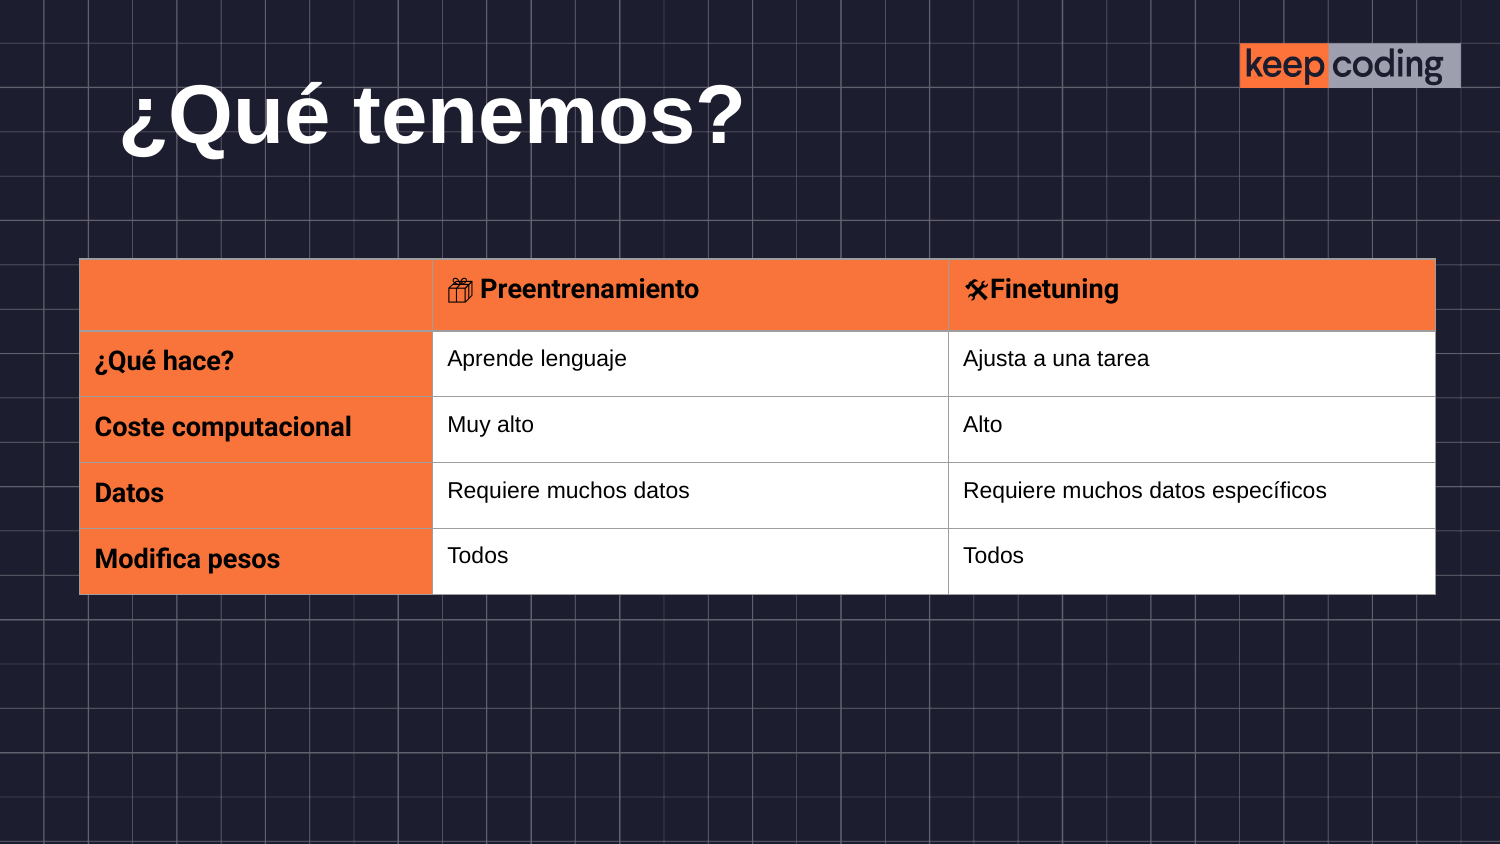

# ¿Qué tenemos?

|  | 📦 Preentrenamiento | 🛠Finetuning |
| --- | --- | --- |
| ¿Qué hace? | Aprende lenguaje | Ajusta a una tarea |
| Coste computacional | Muy alto | Alto |
| Datos | Requiere muchos datos | Requiere muchos datos específicos |
| Modifica pesos | Todos | Todos |